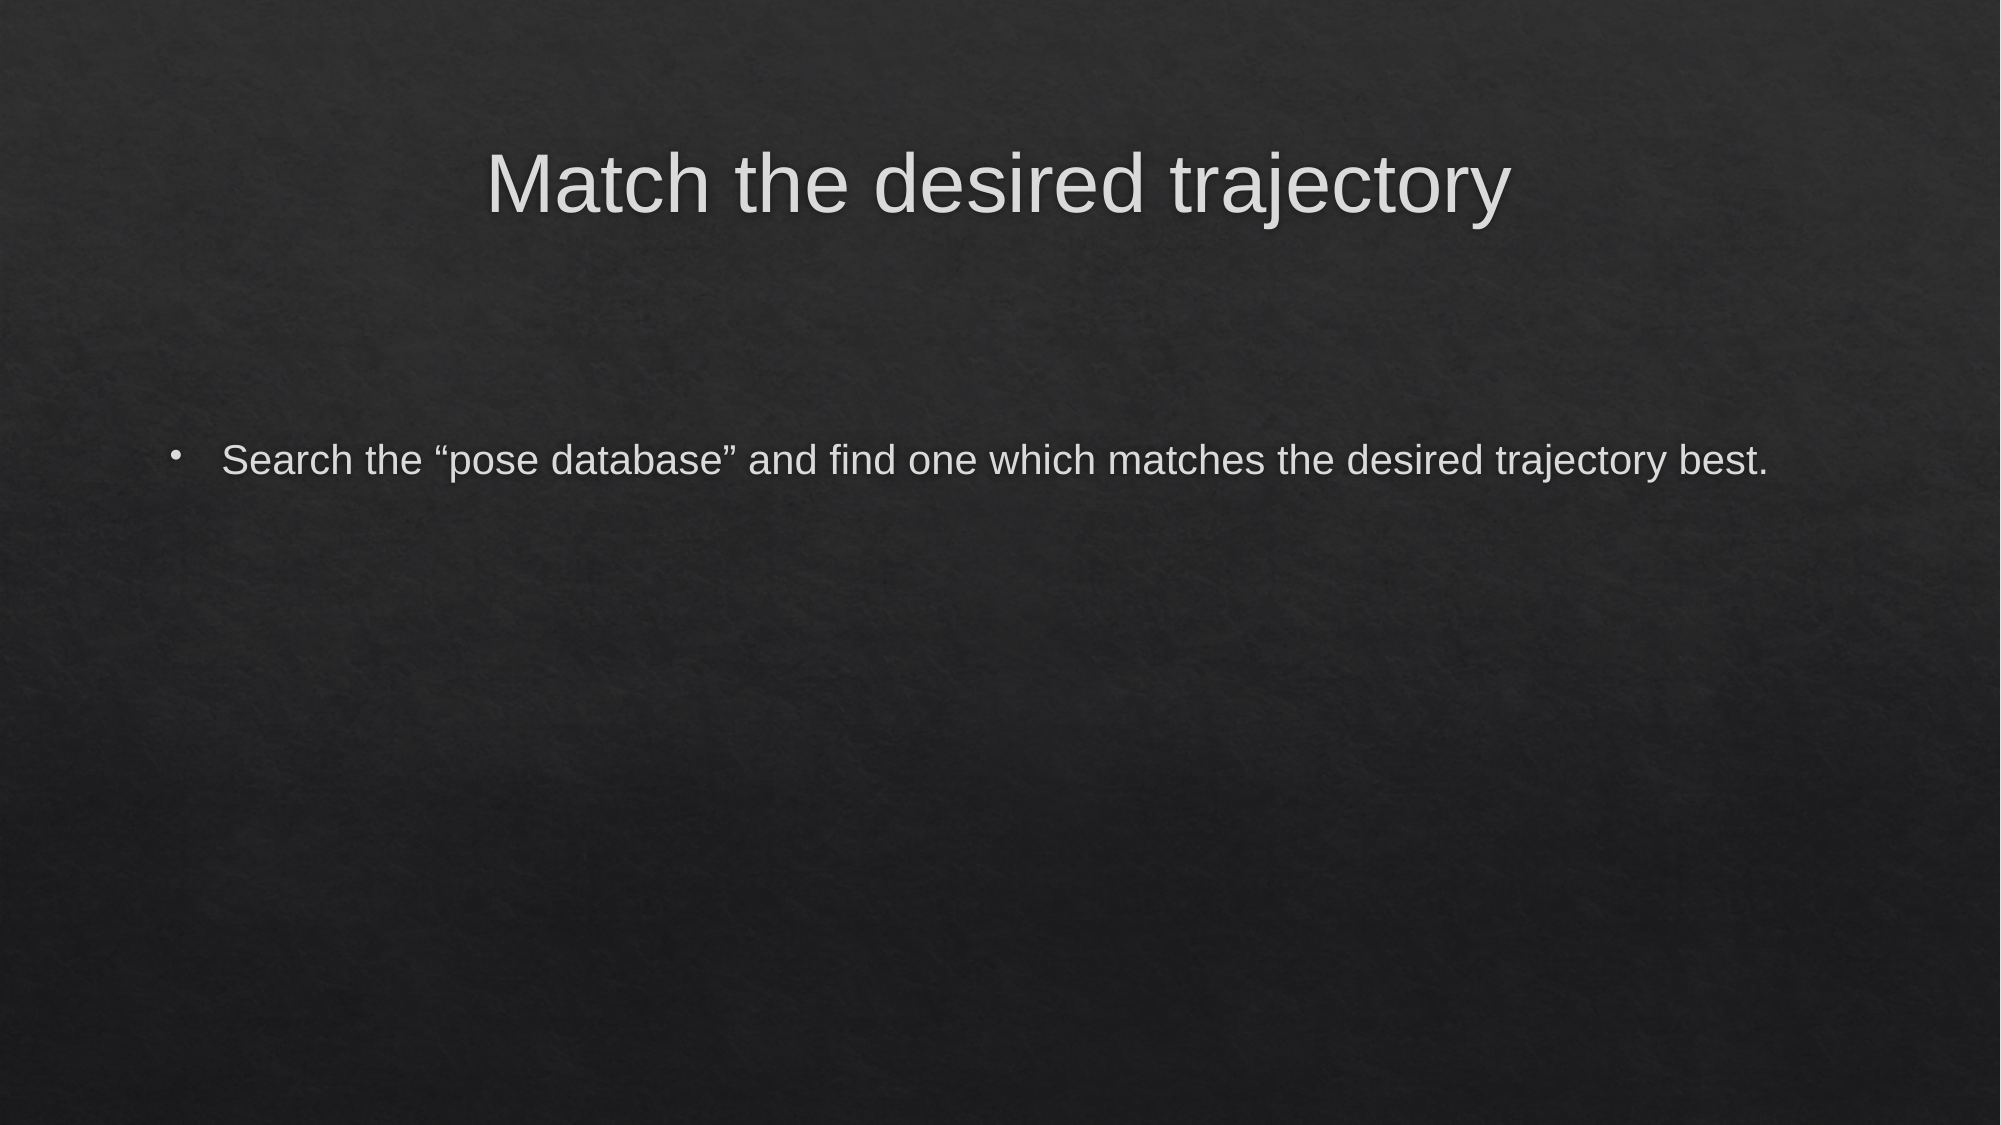

# Match the desired trajectory

Search the “pose database” and find one which matches the desired trajectory best.